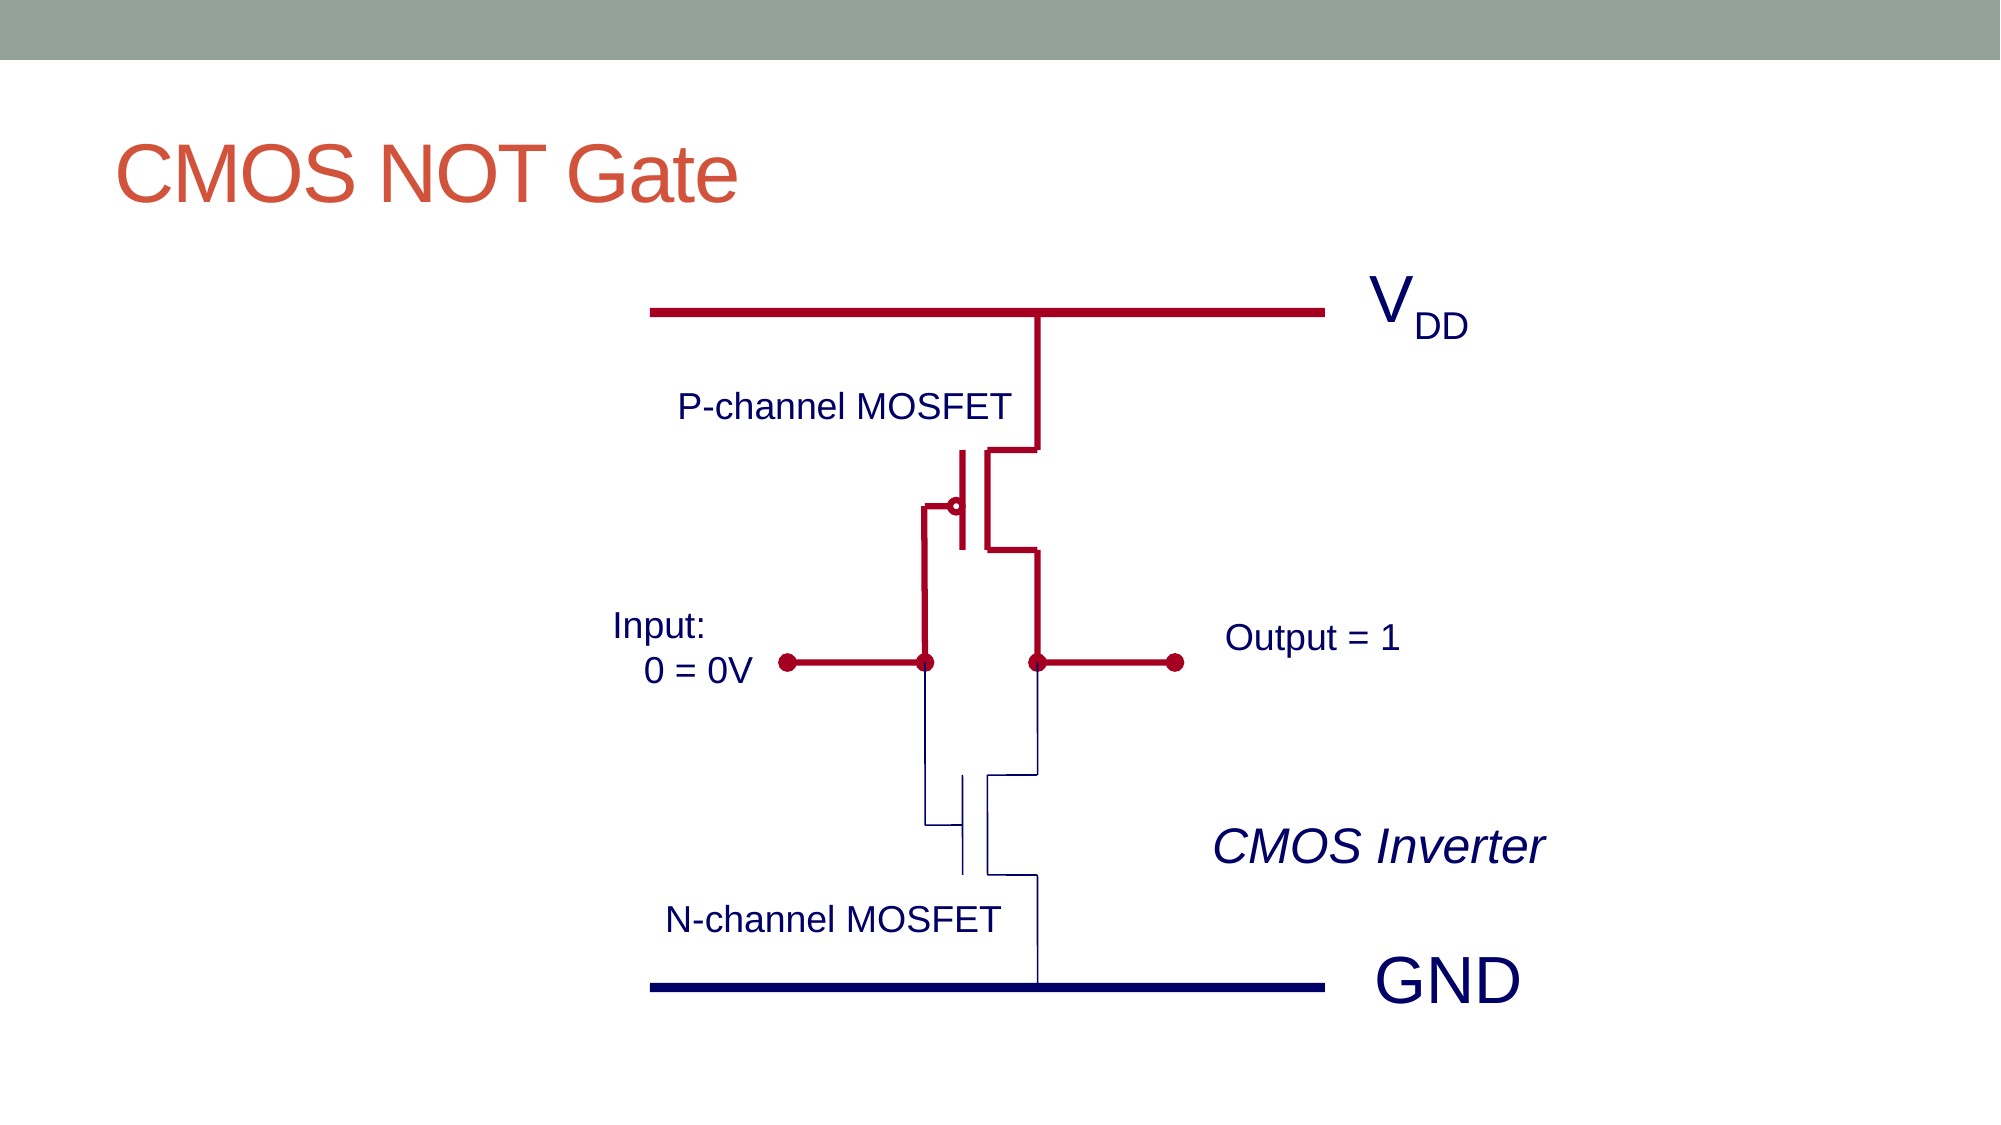

# CMOS NOT Gate
VDD

P-channel MOSFET

Input:
   0 = 0V

Output = 1

CMOS Inverter

N-channel MOSFET
GND